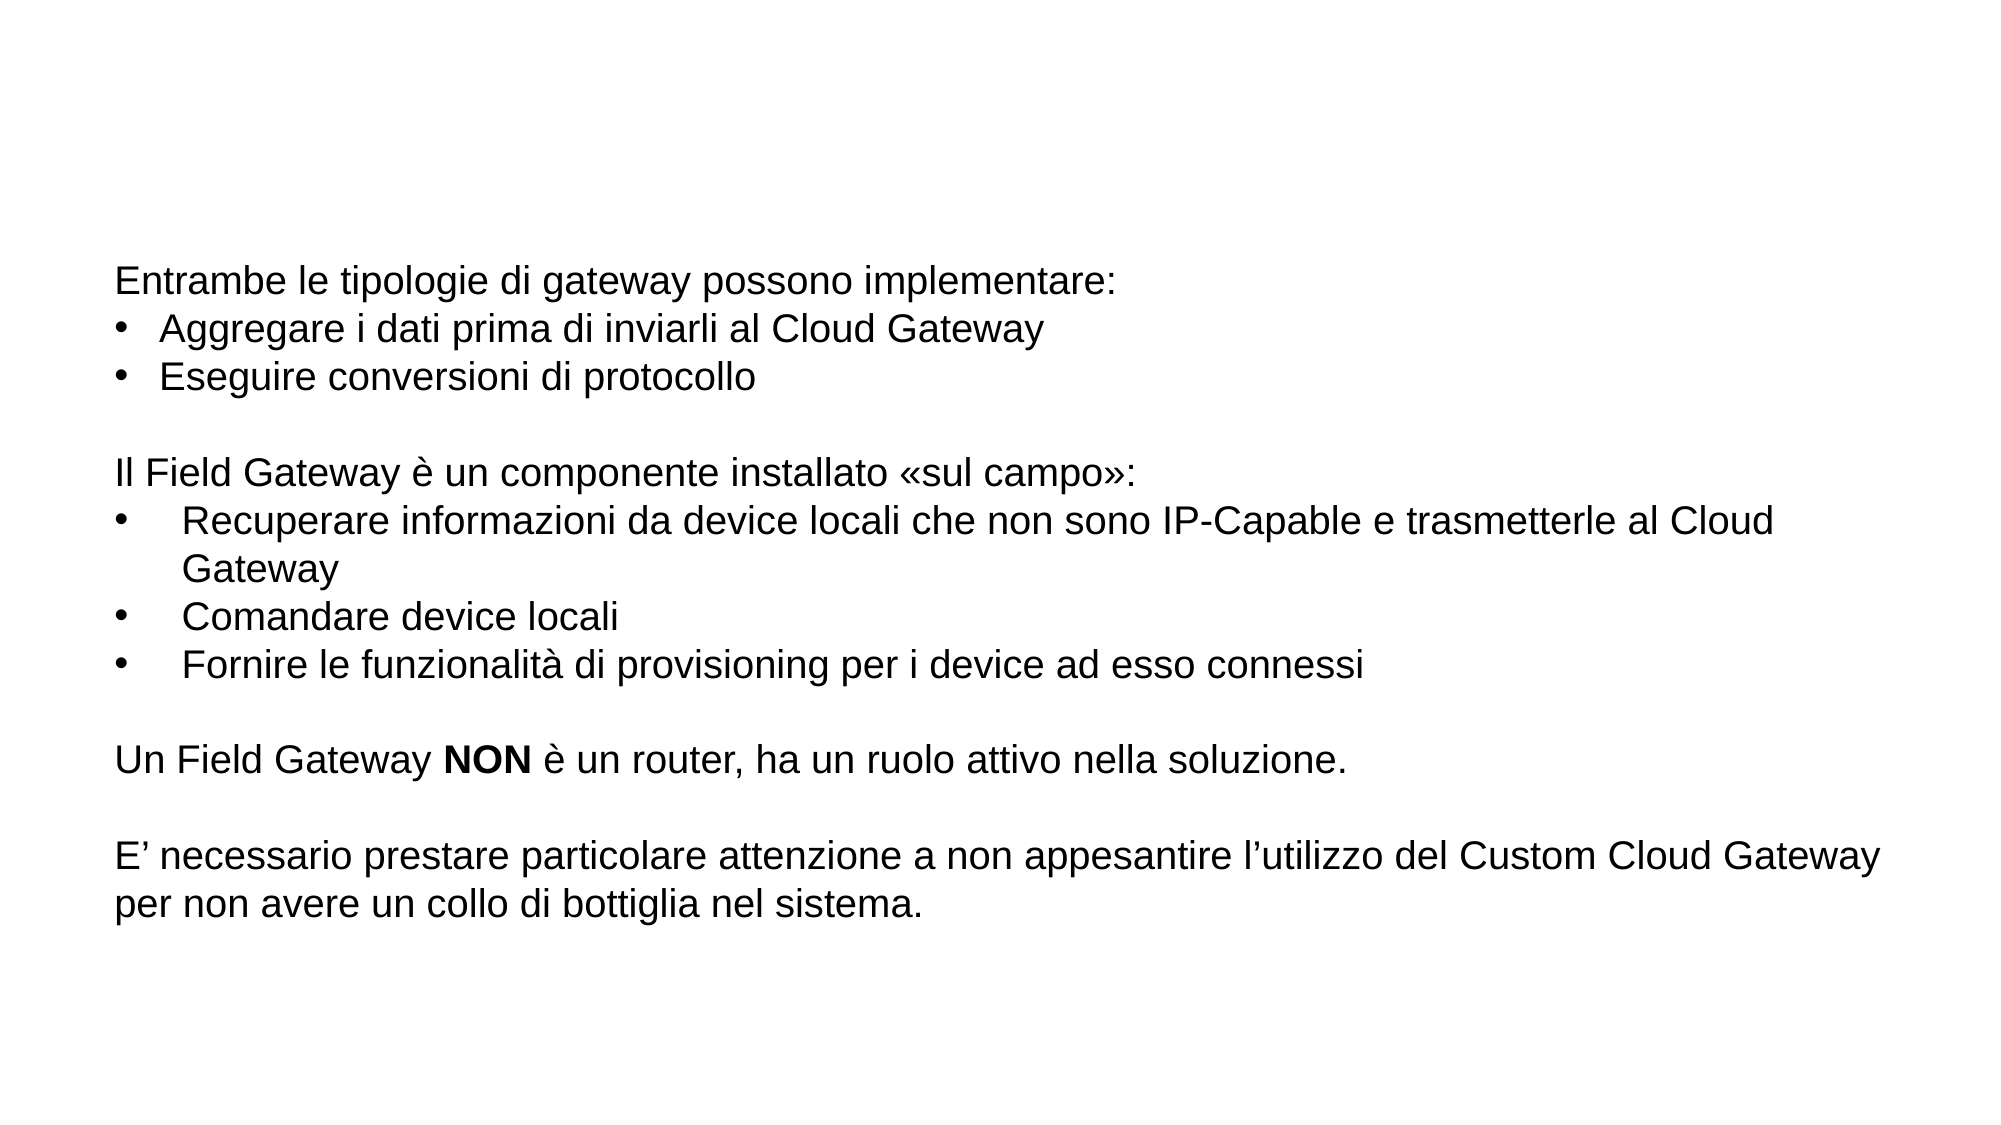

# Field Gateway & Custom Cloud Gateway
Entrambe le tipologie di gateway possono implementare:
Aggregare i dati prima di inviarli al Cloud Gateway
Eseguire conversioni di protocollo

Il Field Gateway è un componente installato «sul campo»:
Recuperare informazioni da device locali che non sono IP-Capable e trasmetterle al Cloud Gateway
Comandare device locali
Fornire le funzionalità di provisioning per i device ad esso connessi

Un Field Gateway NON è un router, ha un ruolo attivo nella soluzione.

E’ necessario prestare particolare attenzione a non appesantire l’utilizzo del Custom Cloud Gateway per non avere un collo di bottiglia nel sistema.